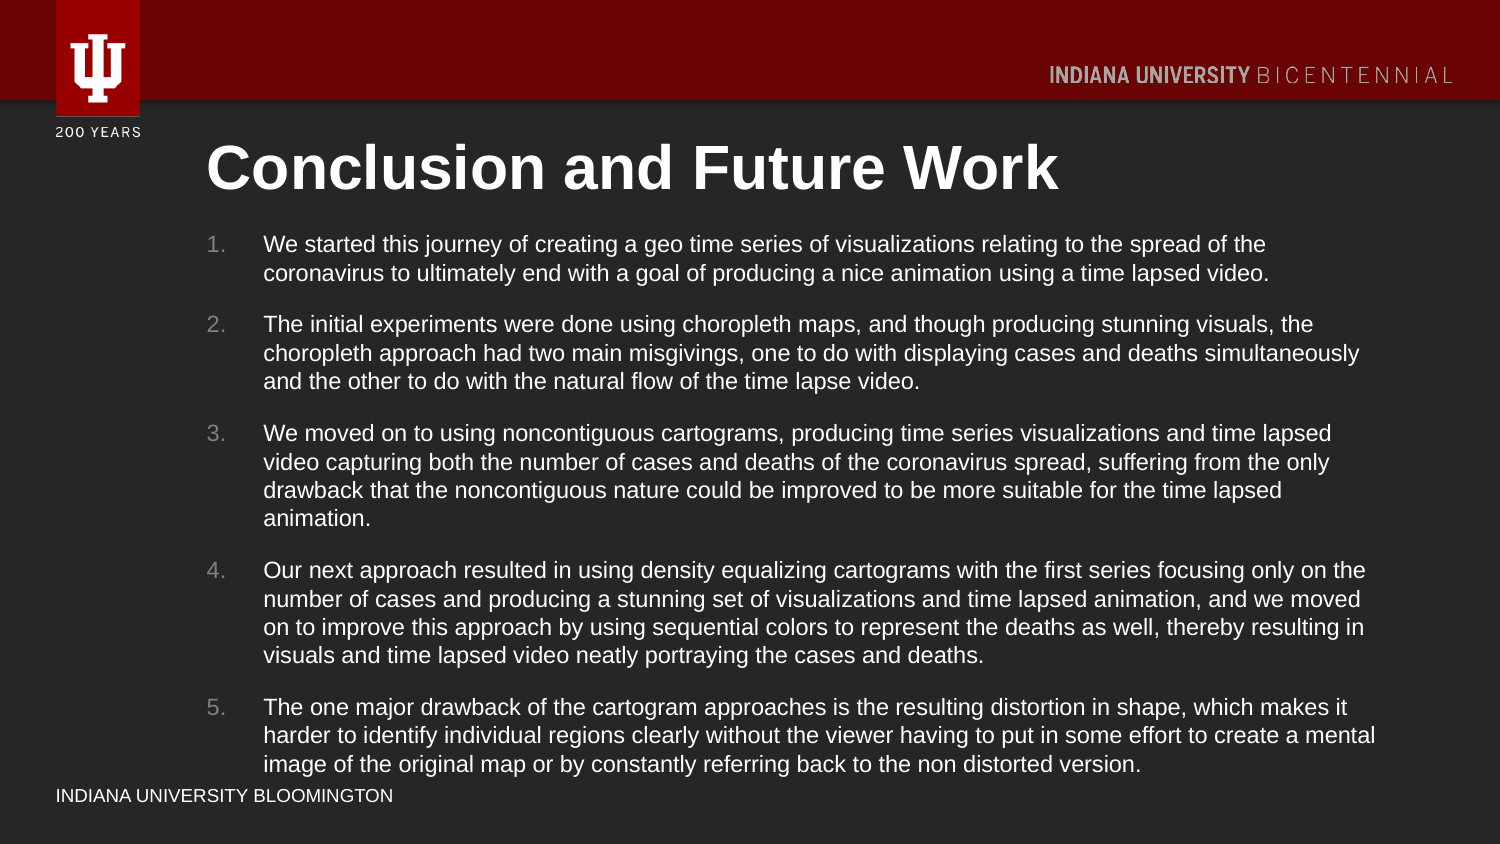

# Conclusion and Future Work
We started this journey of creating a geo time series of visualizations relating to the spread of the coronavirus to ultimately end with a goal of producing a nice animation using a time lapsed video.
The initial experiments were done using choropleth maps, and though producing stunning visuals, the choropleth approach had two main misgivings, one to do with displaying cases and deaths simultaneously and the other to do with the natural flow of the time lapse video.
We moved on to using noncontiguous cartograms, producing time series visualizations and time lapsed video capturing both the number of cases and deaths of the coronavirus spread, suffering from the only drawback that the noncontiguous nature could be improved to be more suitable for the time lapsed animation.
Our next approach resulted in using density equalizing cartograms with the first series focusing only on the number of cases and producing a stunning set of visualizations and time lapsed animation, and we moved on to improve this approach by using sequential colors to represent the deaths as well, thereby resulting in visuals and time lapsed video neatly portraying the cases and deaths.
The one major drawback of the cartogram approaches is the resulting distortion in shape, which makes it harder to identify individual regions clearly without the viewer having to put in some effort to create a mental image of the original map or by constantly referring back to the non distorted version.